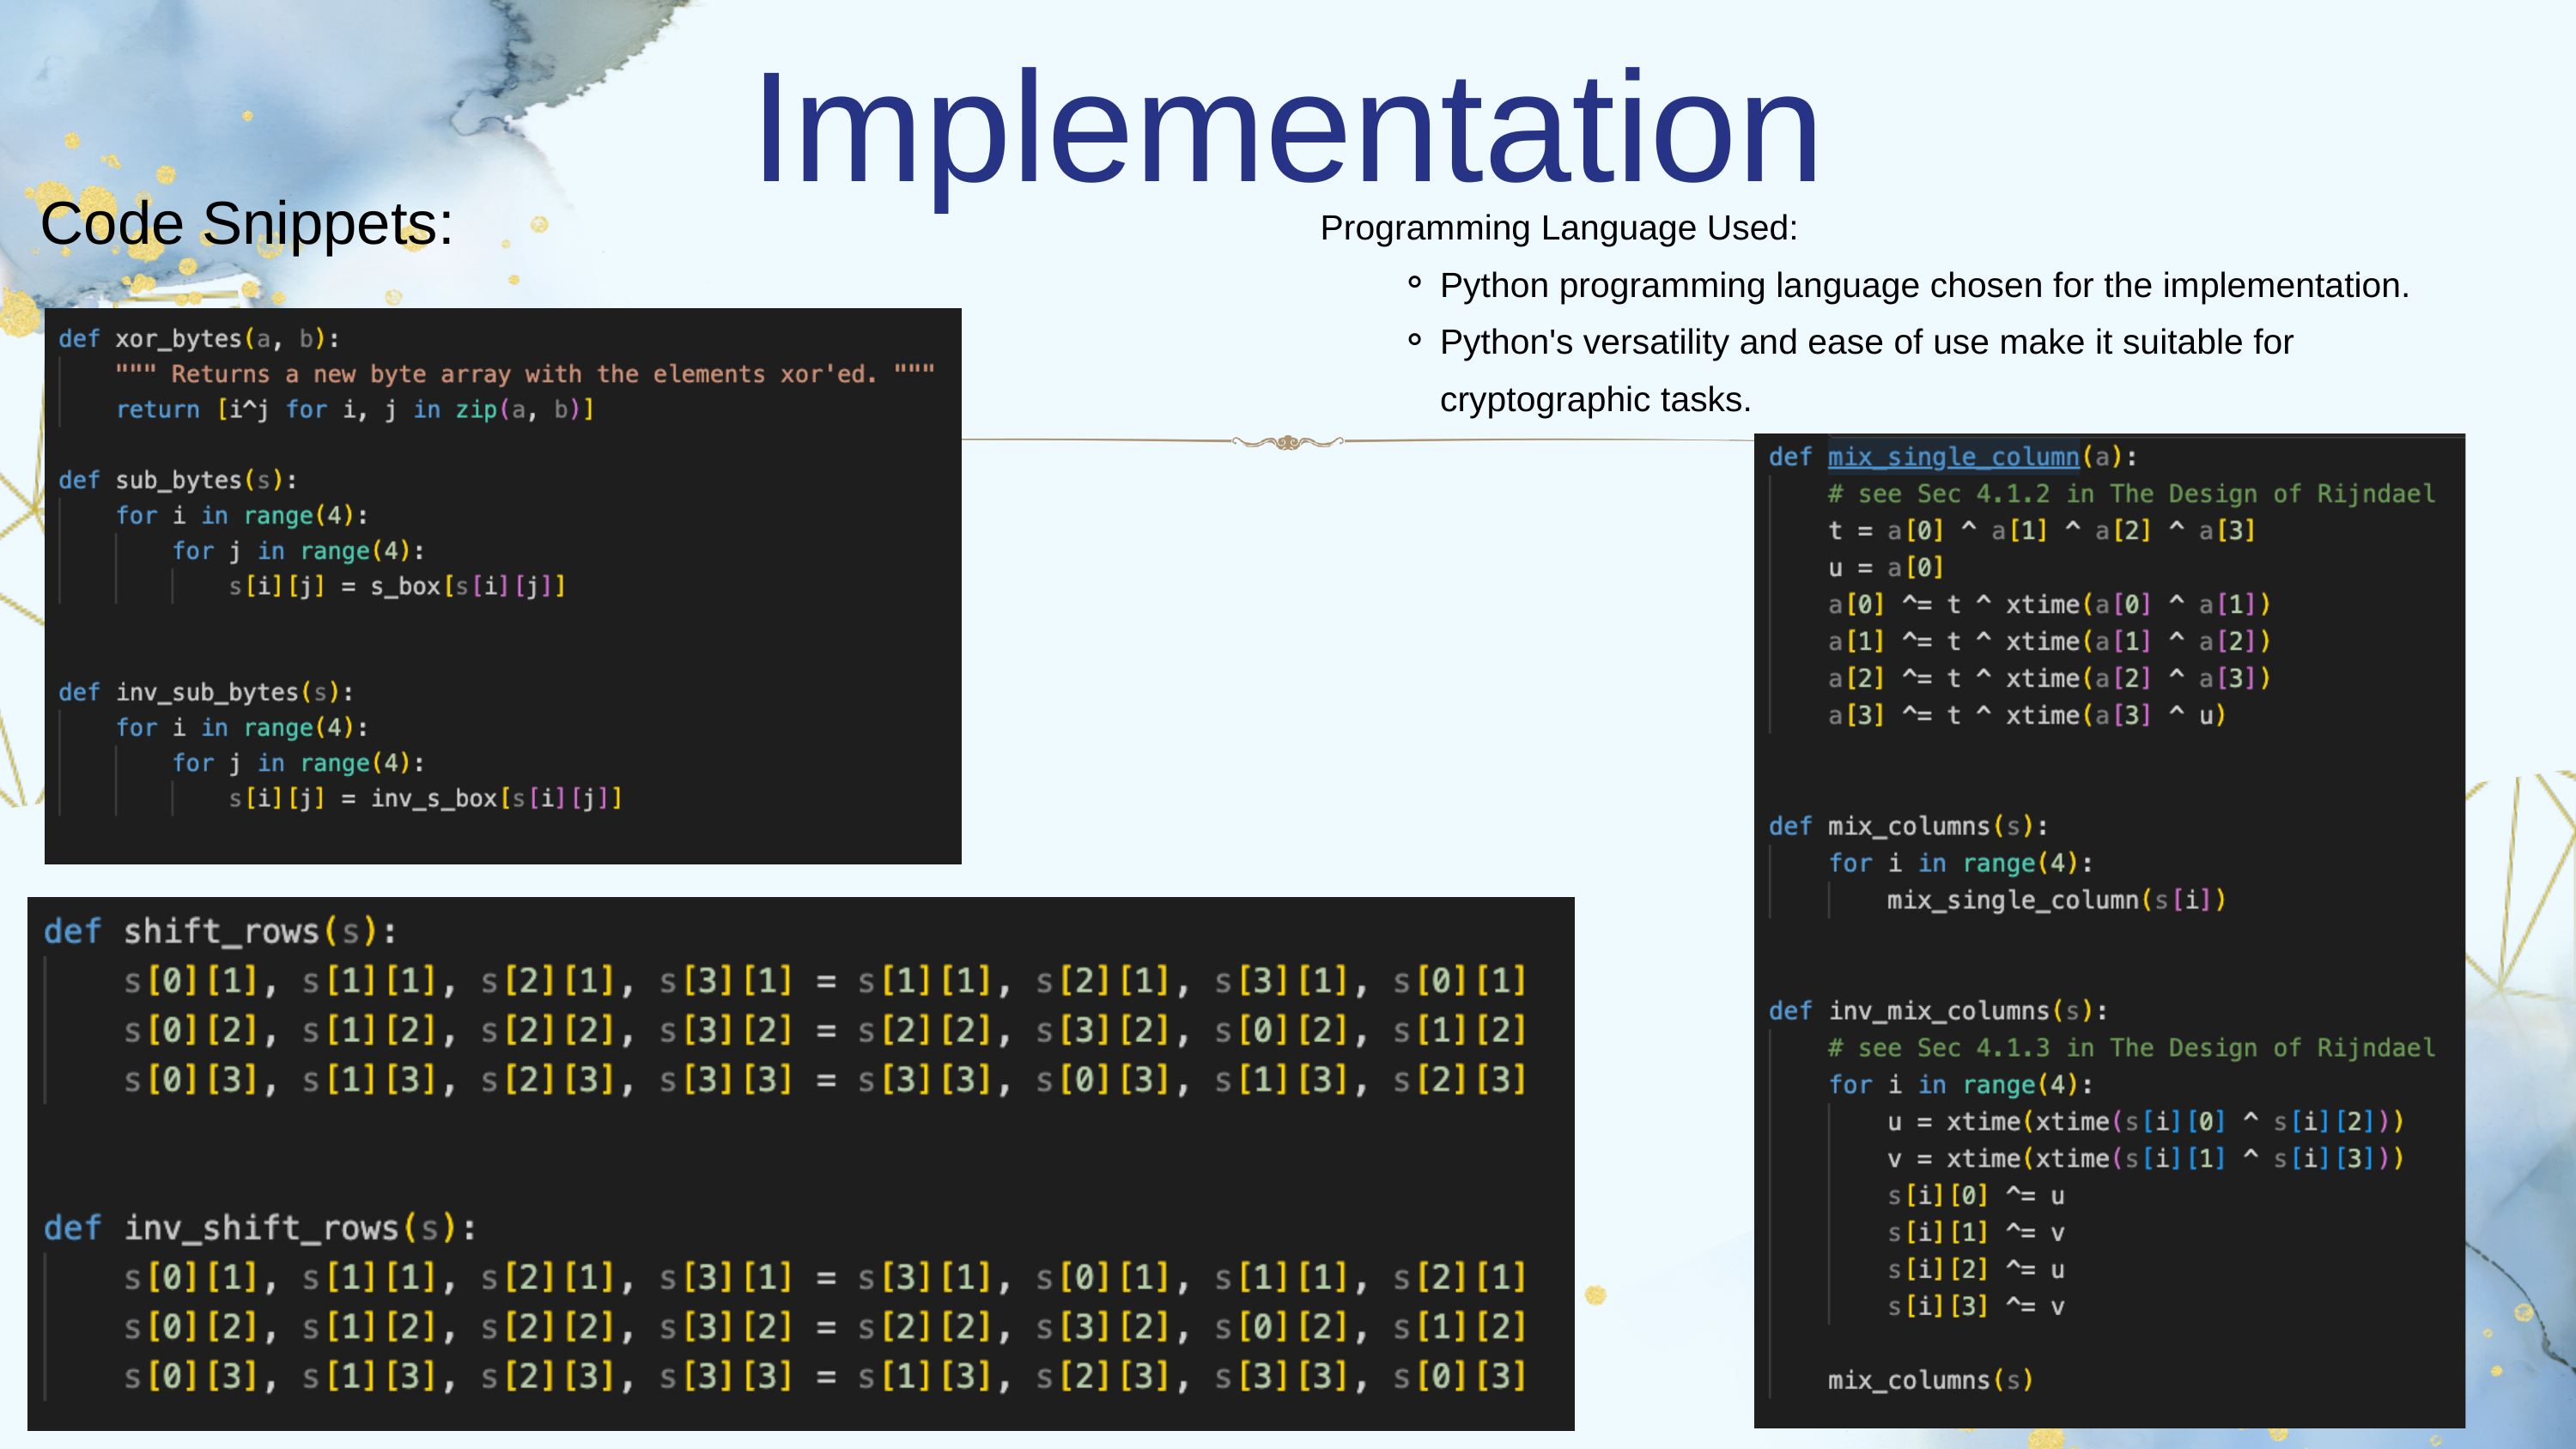

Implementation
Code Snippets:
Programming Language Used:
Python programming language chosen for the implementation.
Python's versatility and ease of use make it suitable for cryptographic tasks.